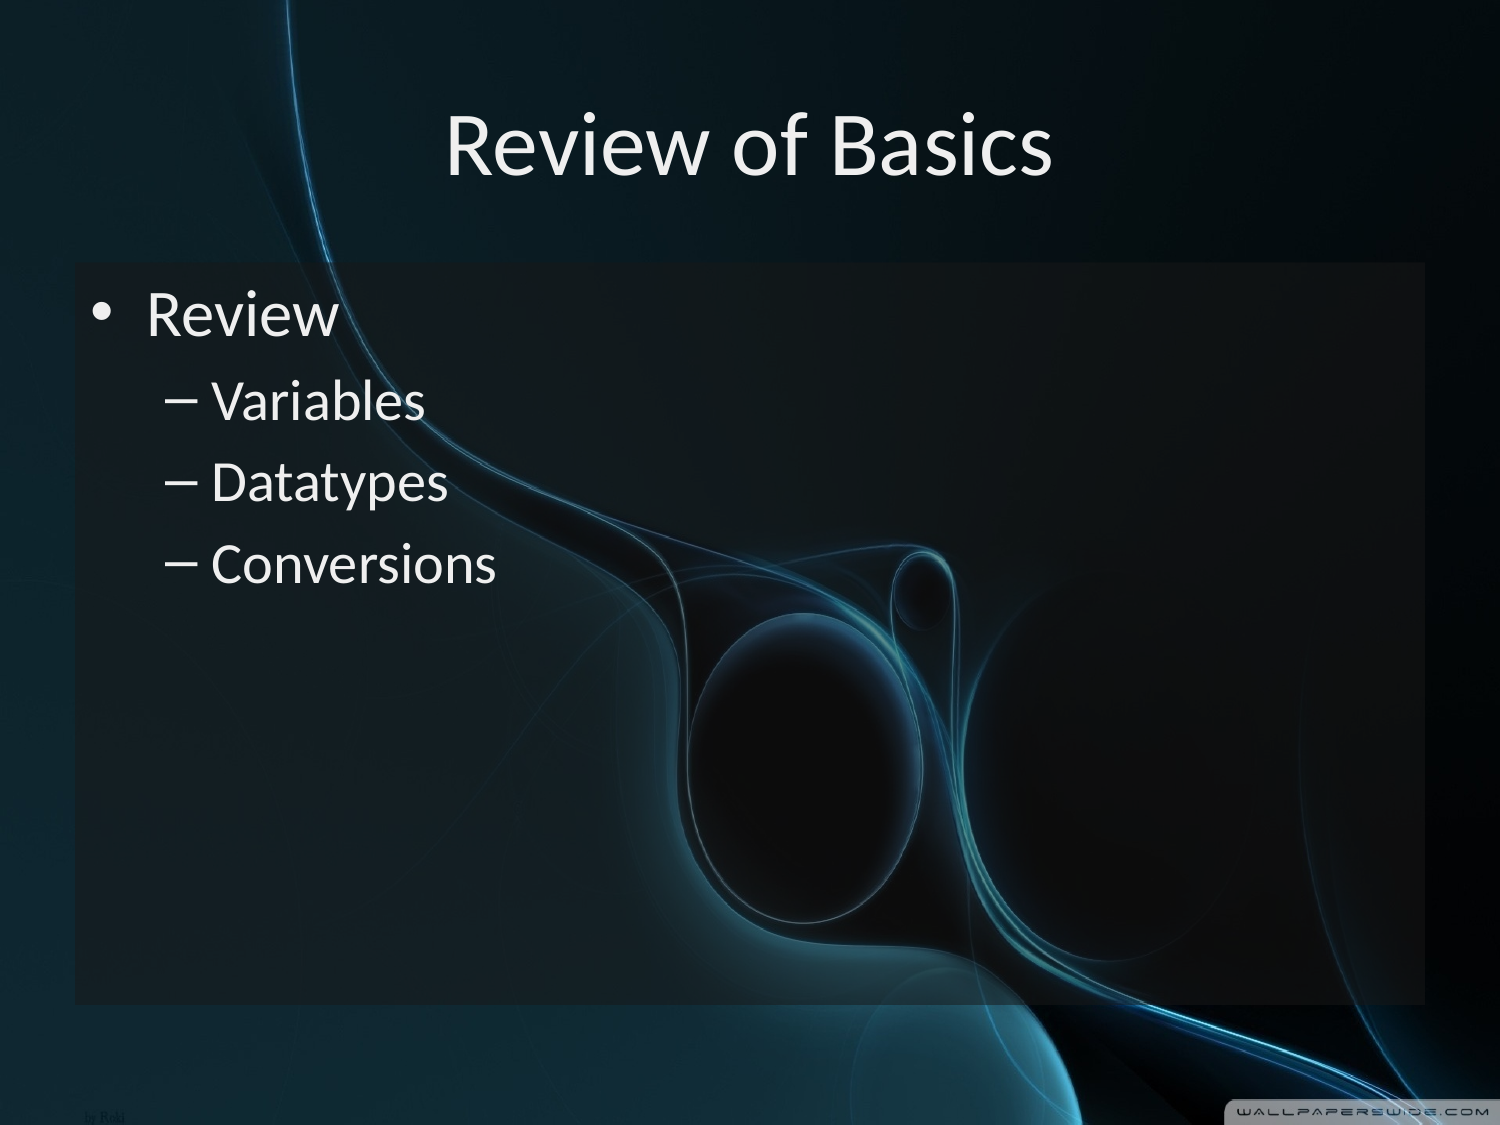

# Review of Basics
Review
Variables
Datatypes
Conversions